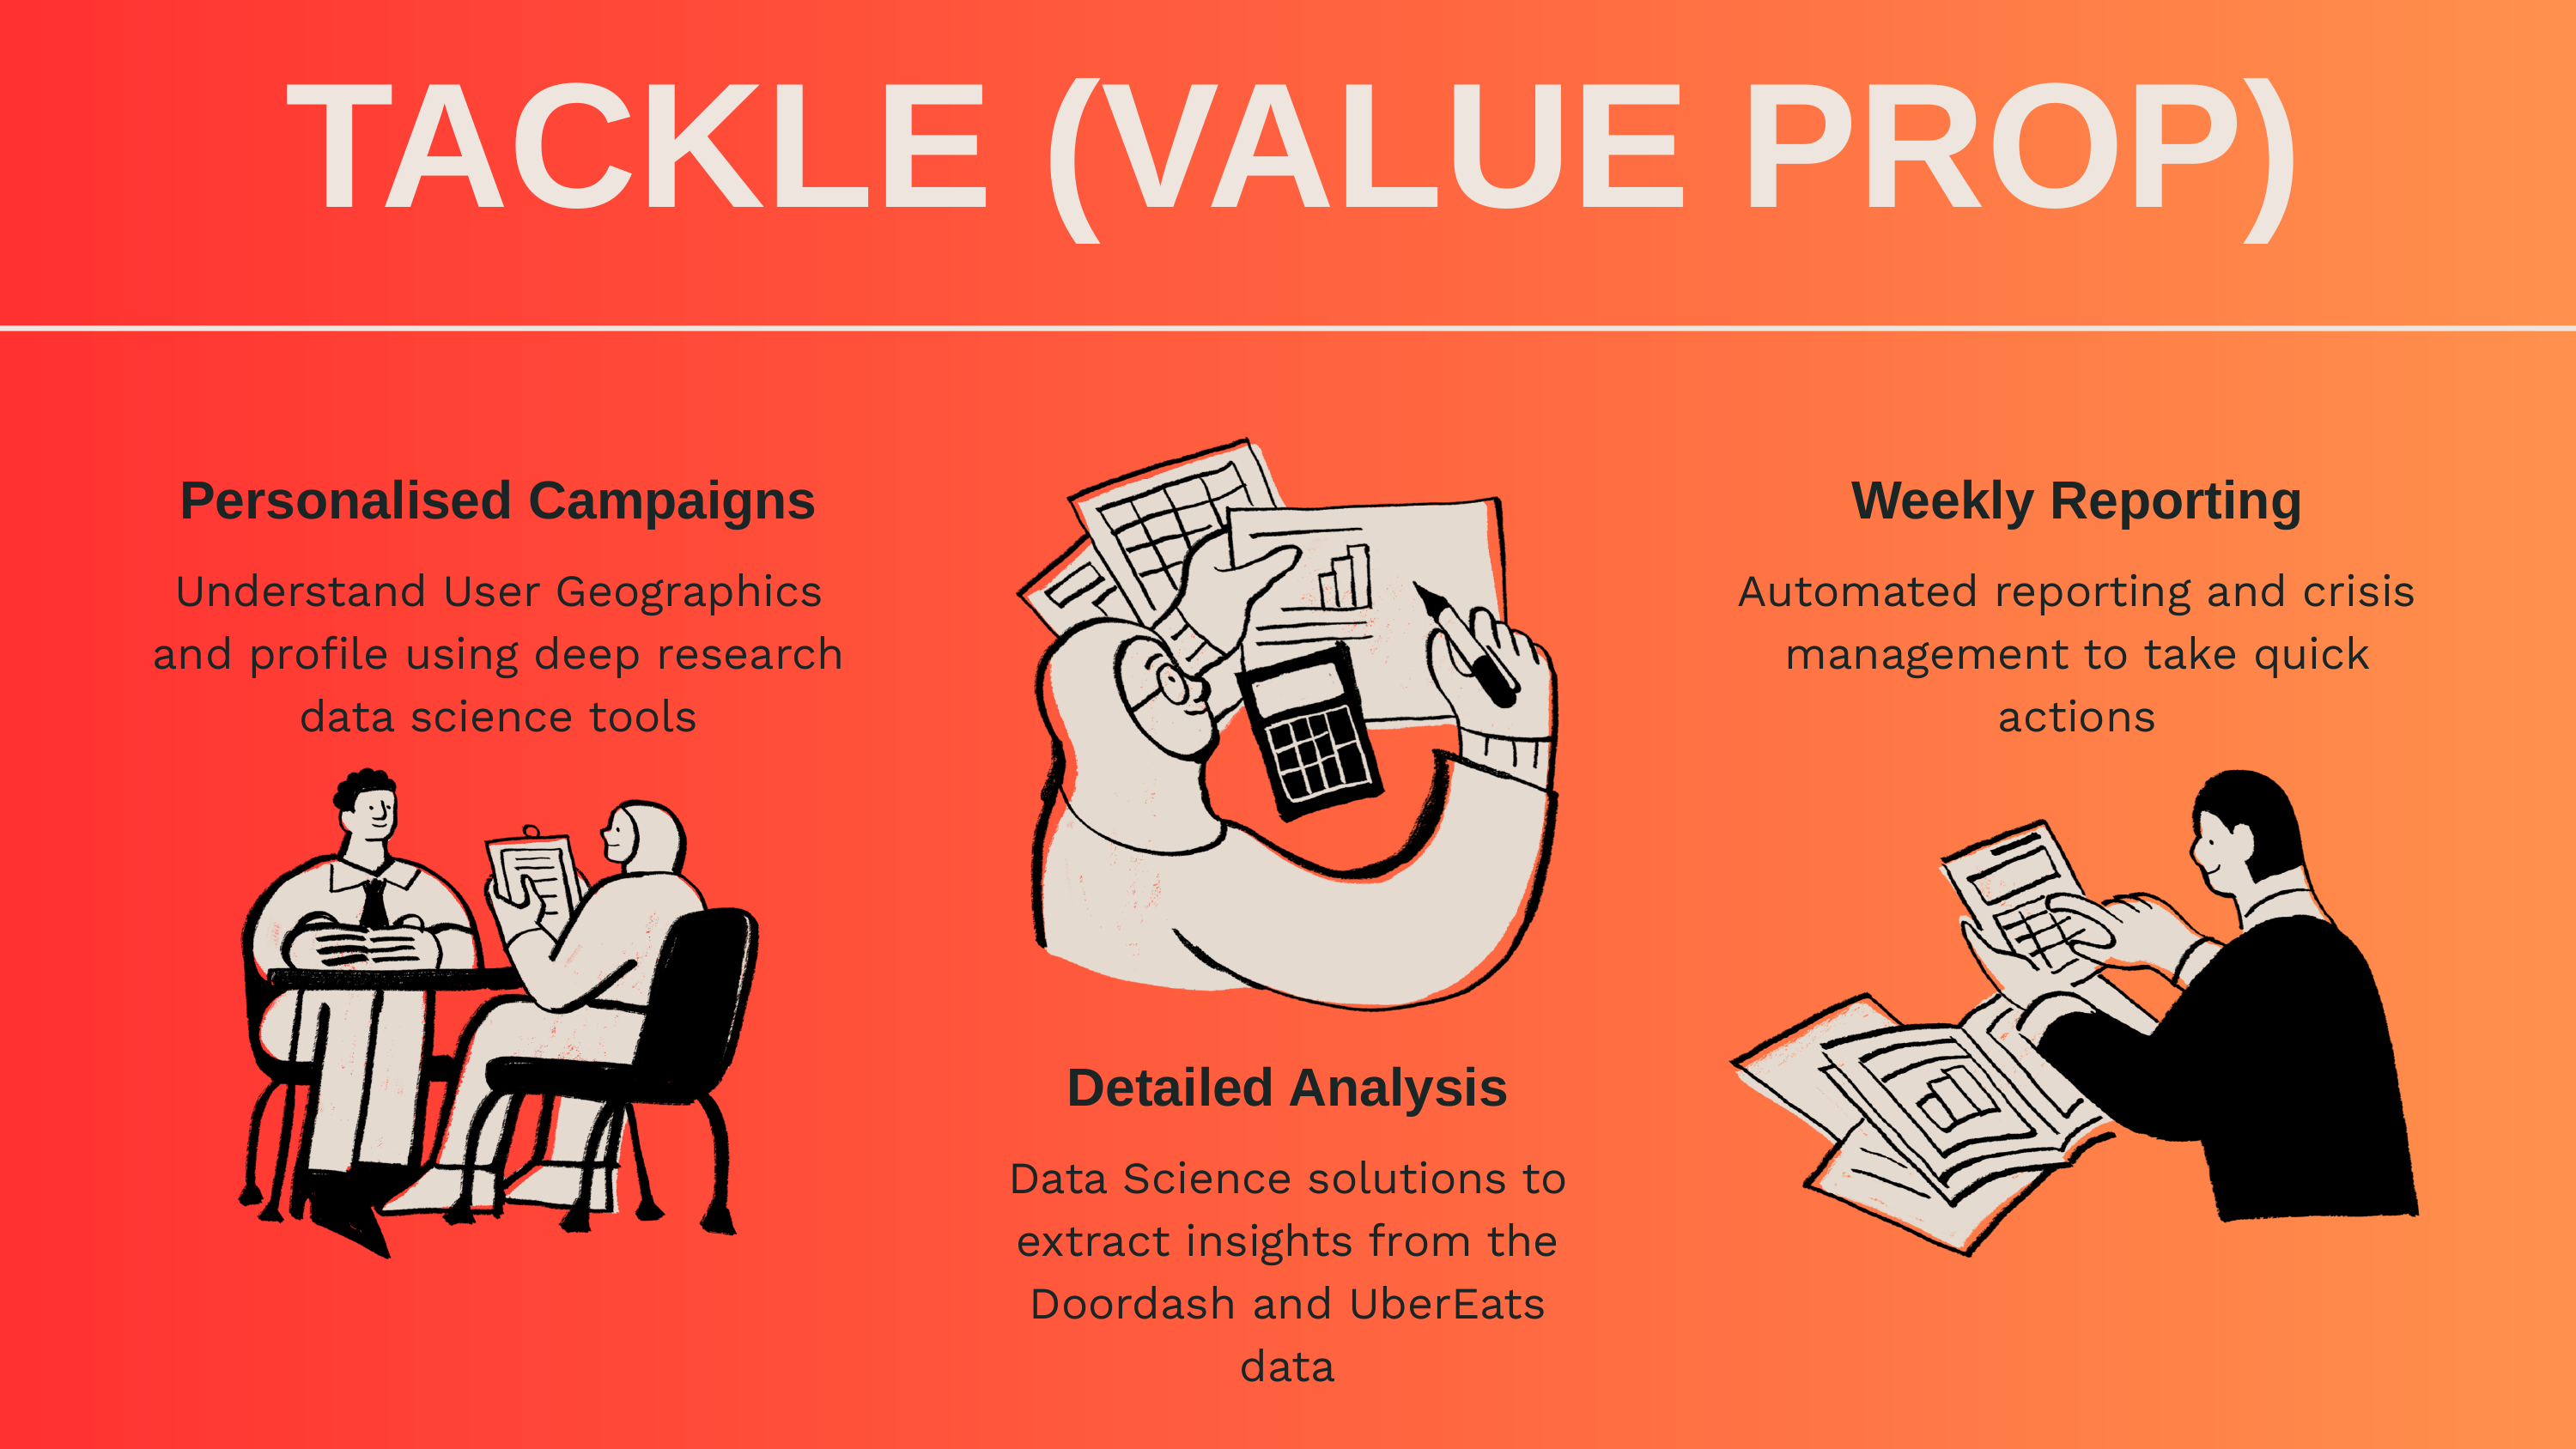

TACKLE (VALUE PROP)

Personalised Campaigns
Weekly Reporting
Understand User Geographics and profile using deep research data science tools
Automated reporting and crisis management to take quick actions

Detailed Analysis
Data Science solutions to extract insights from the Doordash and UberEats data